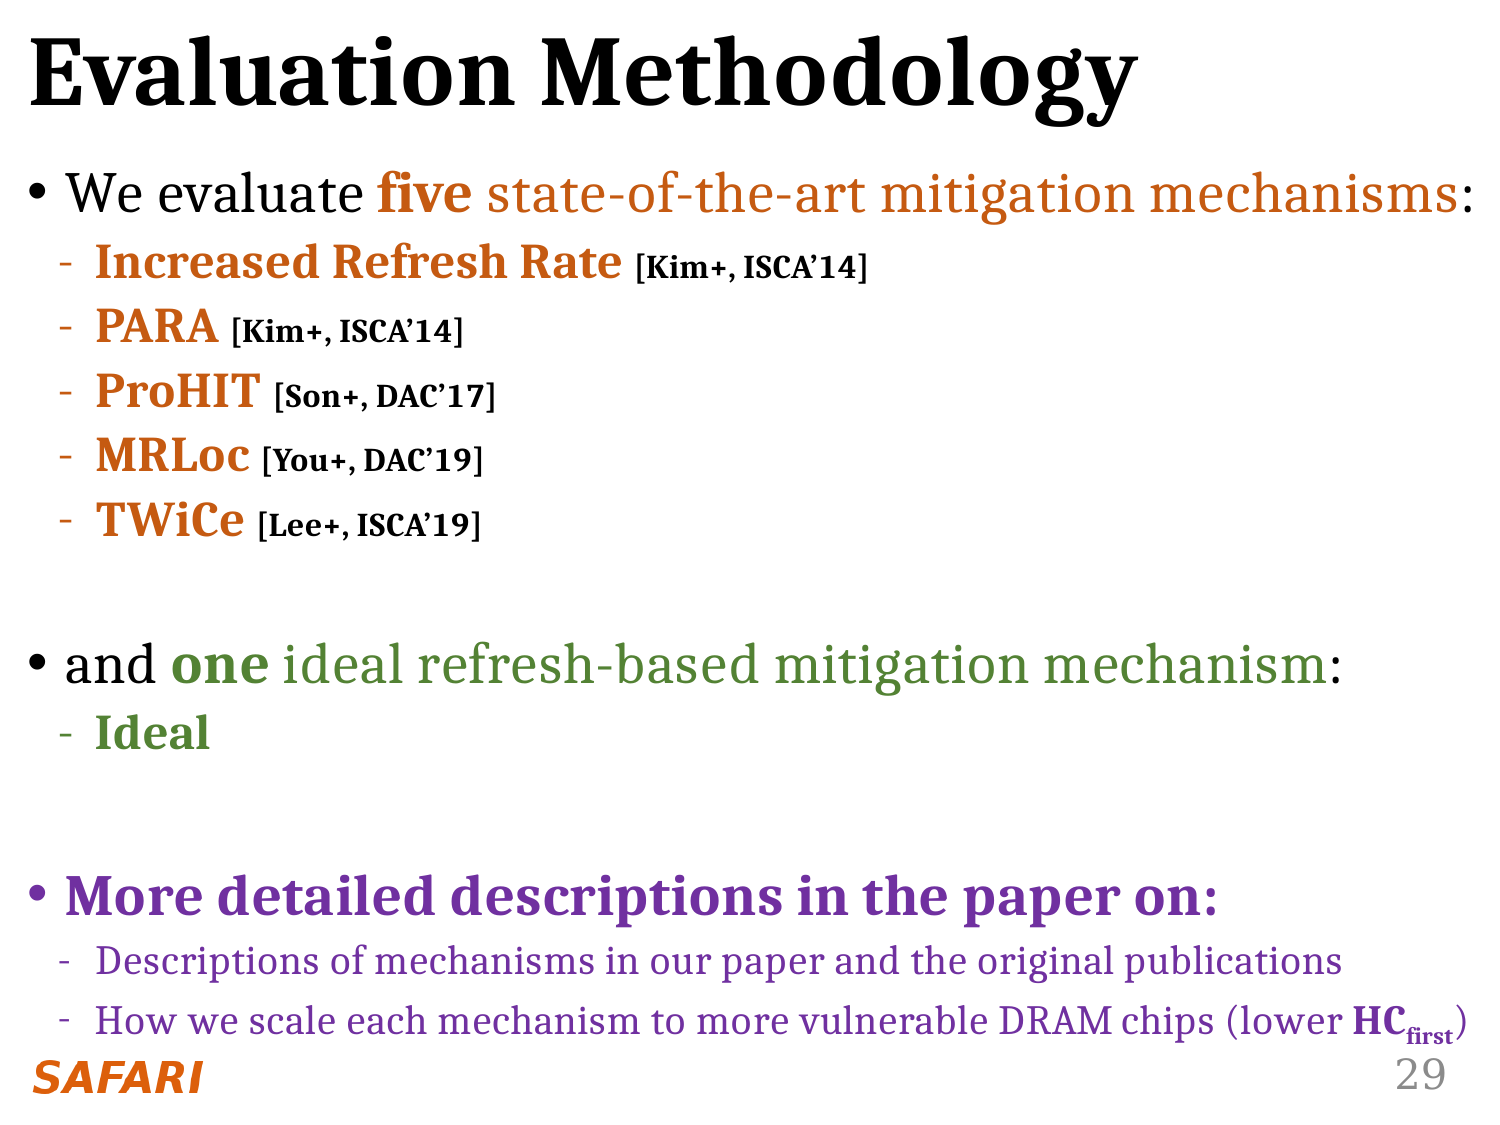

# Evaluation Methodology

We evaluate five state-of-the-art mitigation mechanisms:
Increased Refresh Rate [Kim+, ISCA’14]
PARA [Kim+, ISCA’14]
ProHIT [Son+, DAC’17]
MRLoc [You+, DAC’19]
TWiCe [Lee+, ISCA’19]

and one ideal refresh-based mitigation mechanism:
Ideal

More detailed descriptions in the paper on:
Descriptions of mechanisms in our paper and the original publications
How we scale each mechanism to more vulnerable DRAM chips (lower HCfirst)